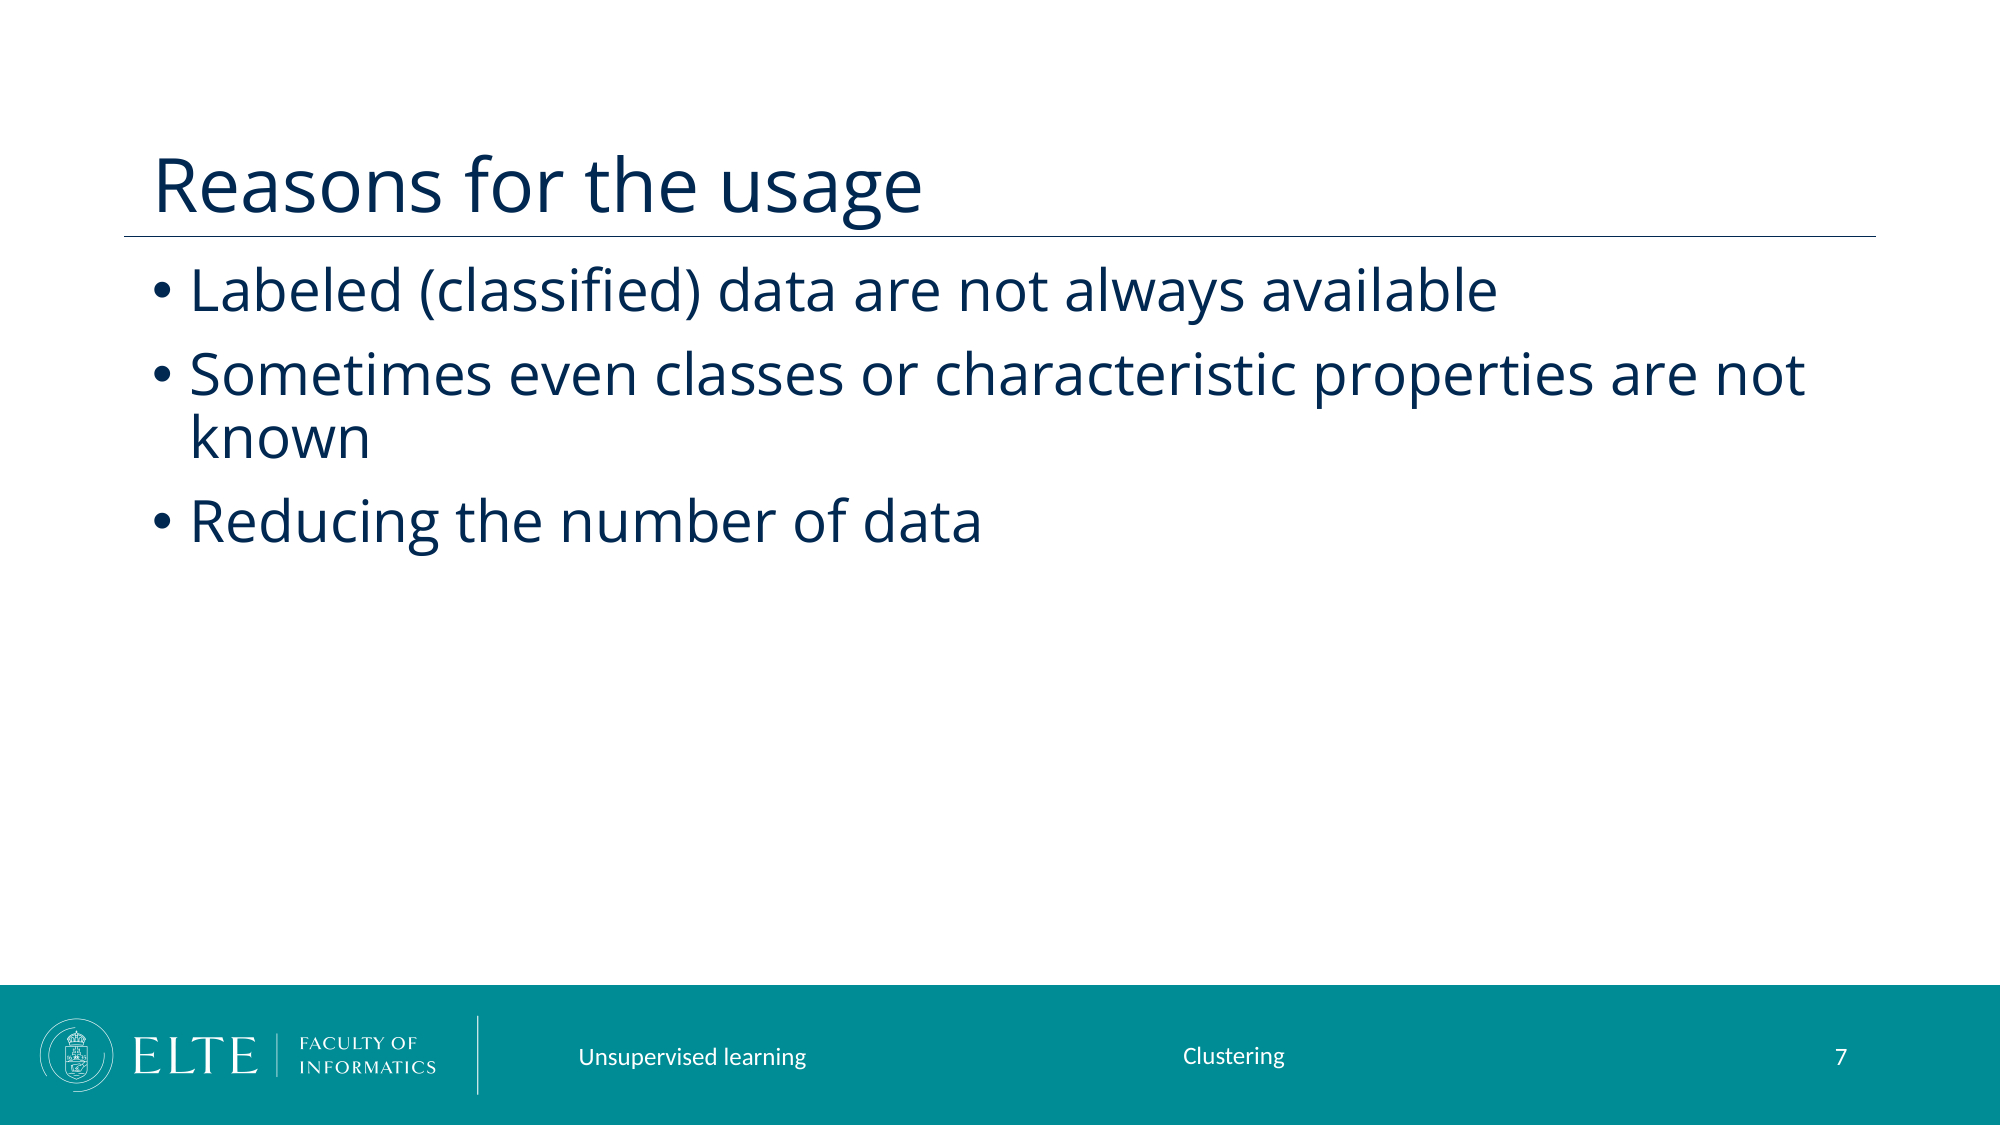

# Reasons for the usage
Labeled (classified) data are not always available
Sometimes even classes or characteristic properties are not known
Reducing the number of data
Clustering
Unsupervised learning
7